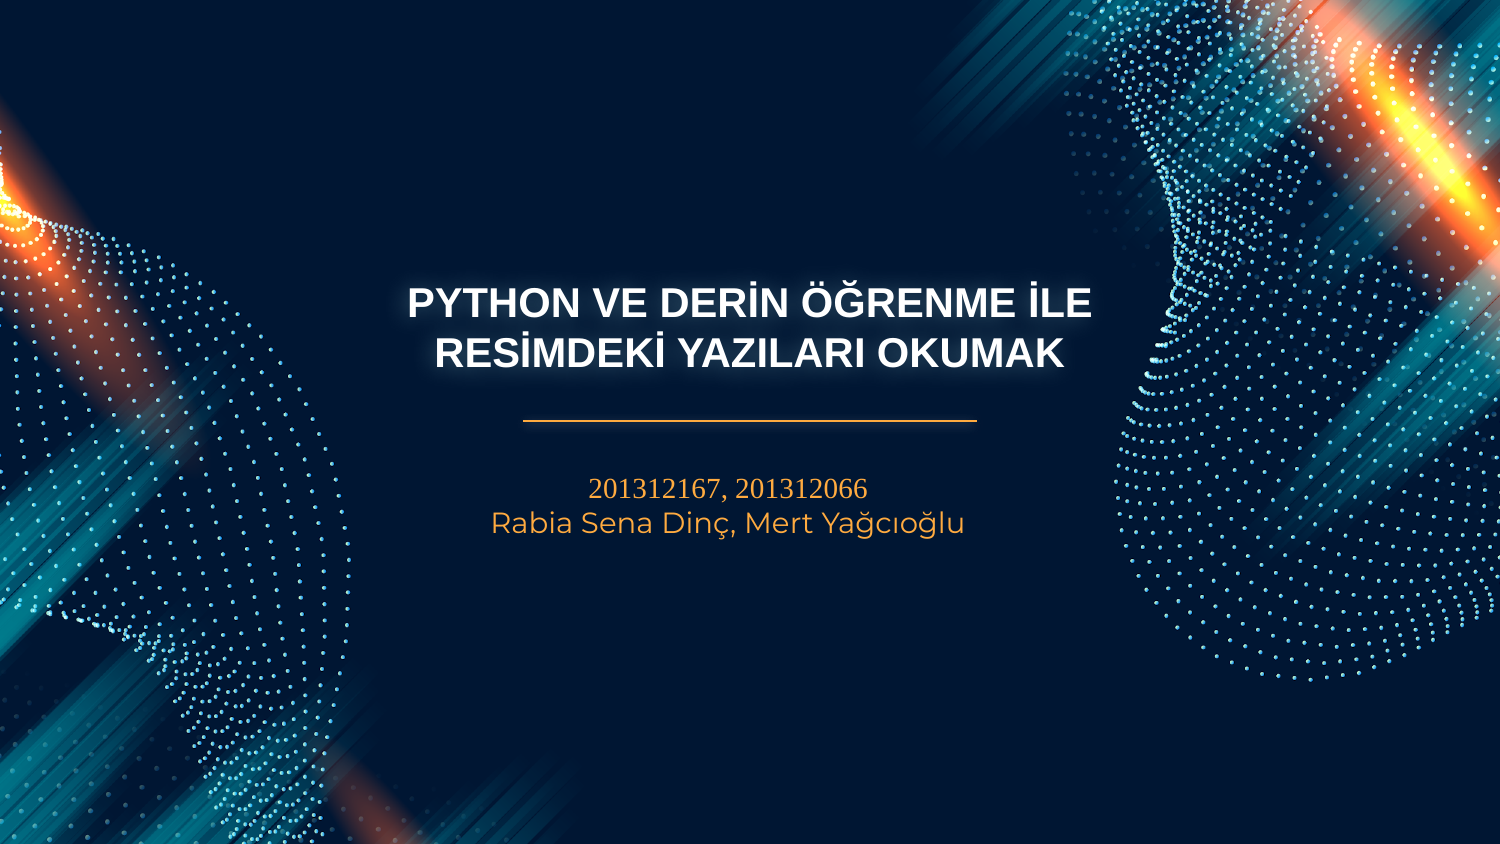

# PYTHON VE DERİN ÖĞRENME İLE RESİMDEKİ YAZILARI OKUMAK
201312167, 201312066
Rabia Sena Dinç, Mert Yağcıoğlu